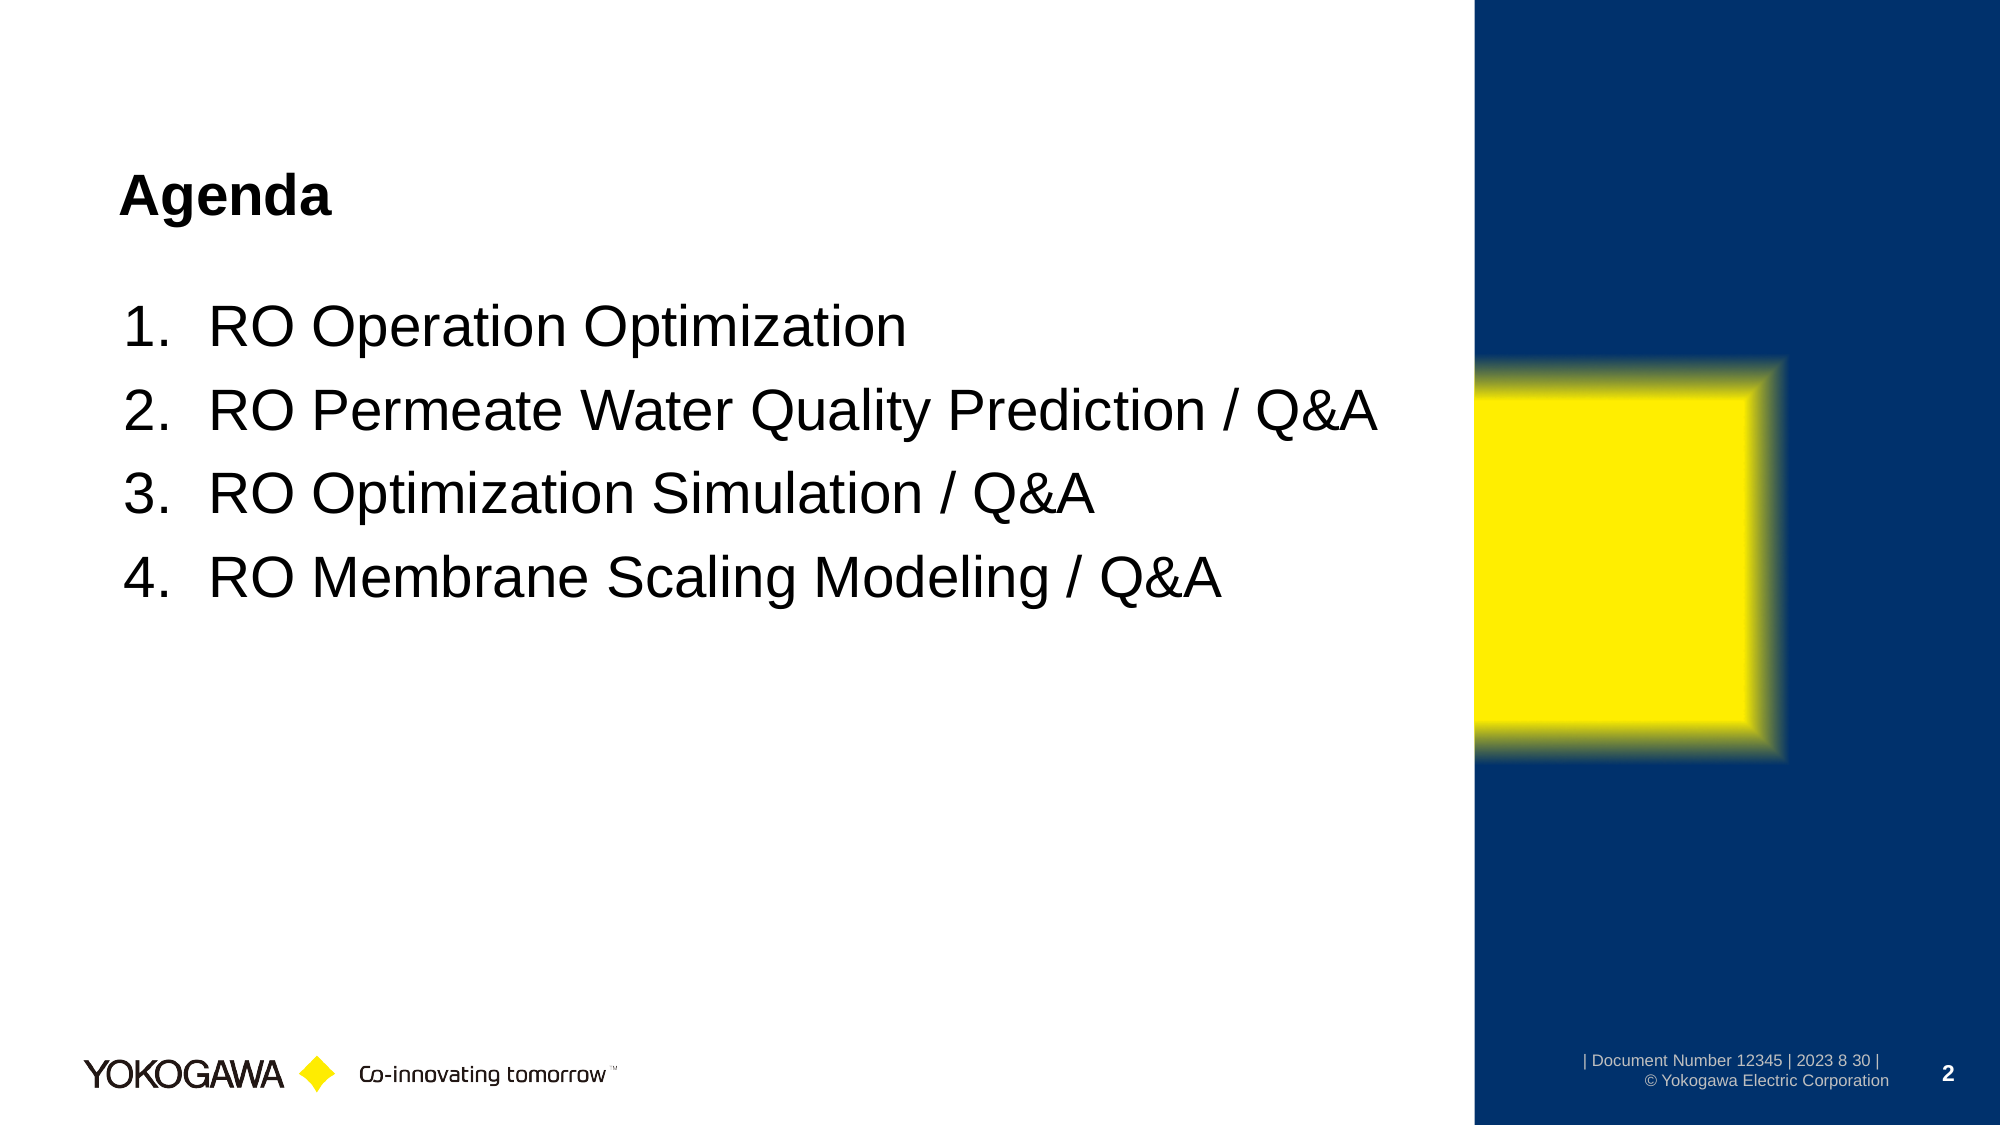

# Agenda
RO Operation Optimization
RO Permeate Water Quality Prediction / Q&A
RO Optimization Simulation / Q&A
RO Membrane Scaling Modeling / Q&A
2